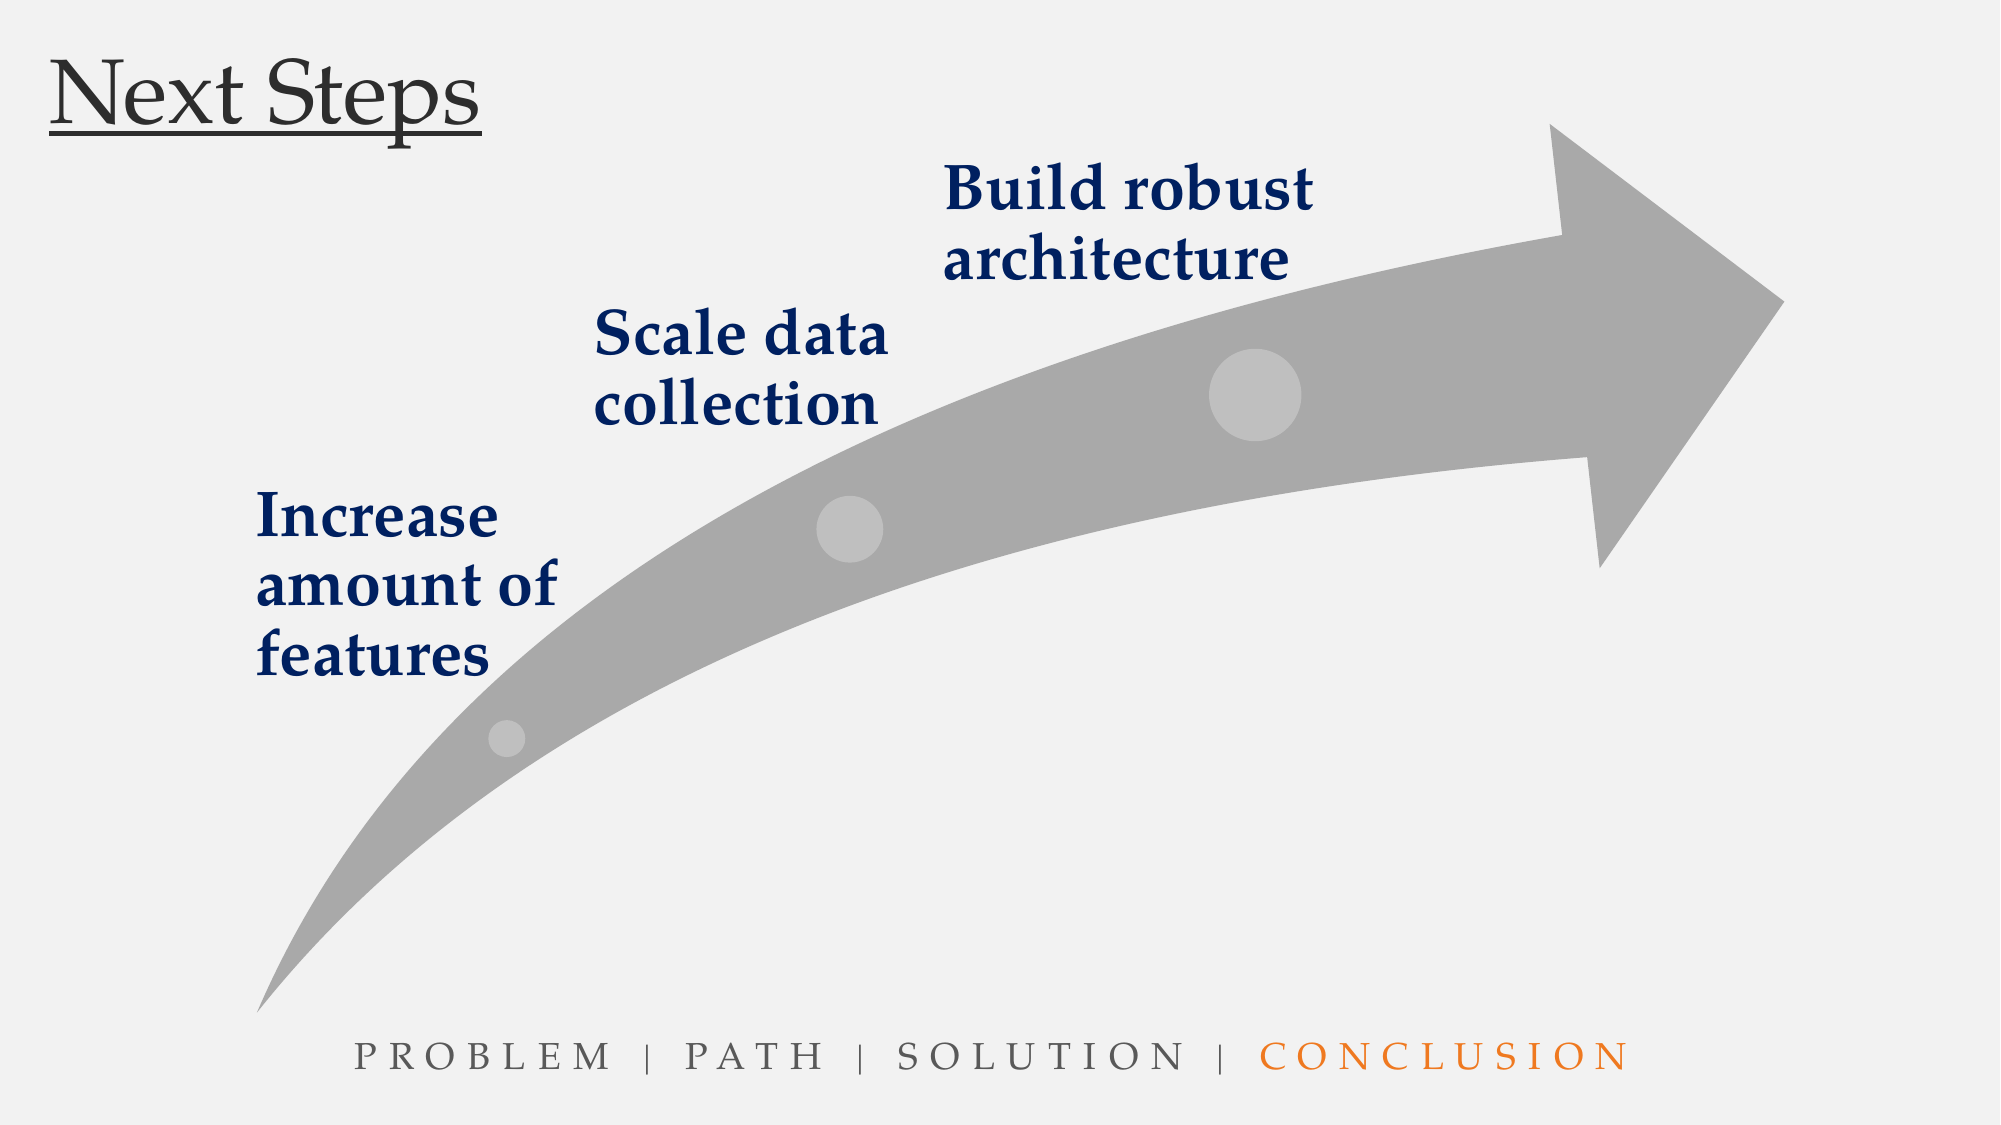

Next Steps
Increase amount of features
Scale data collection
Build robust architecture
PROBLEM | PATH | SOLUTION | CONCLUSION